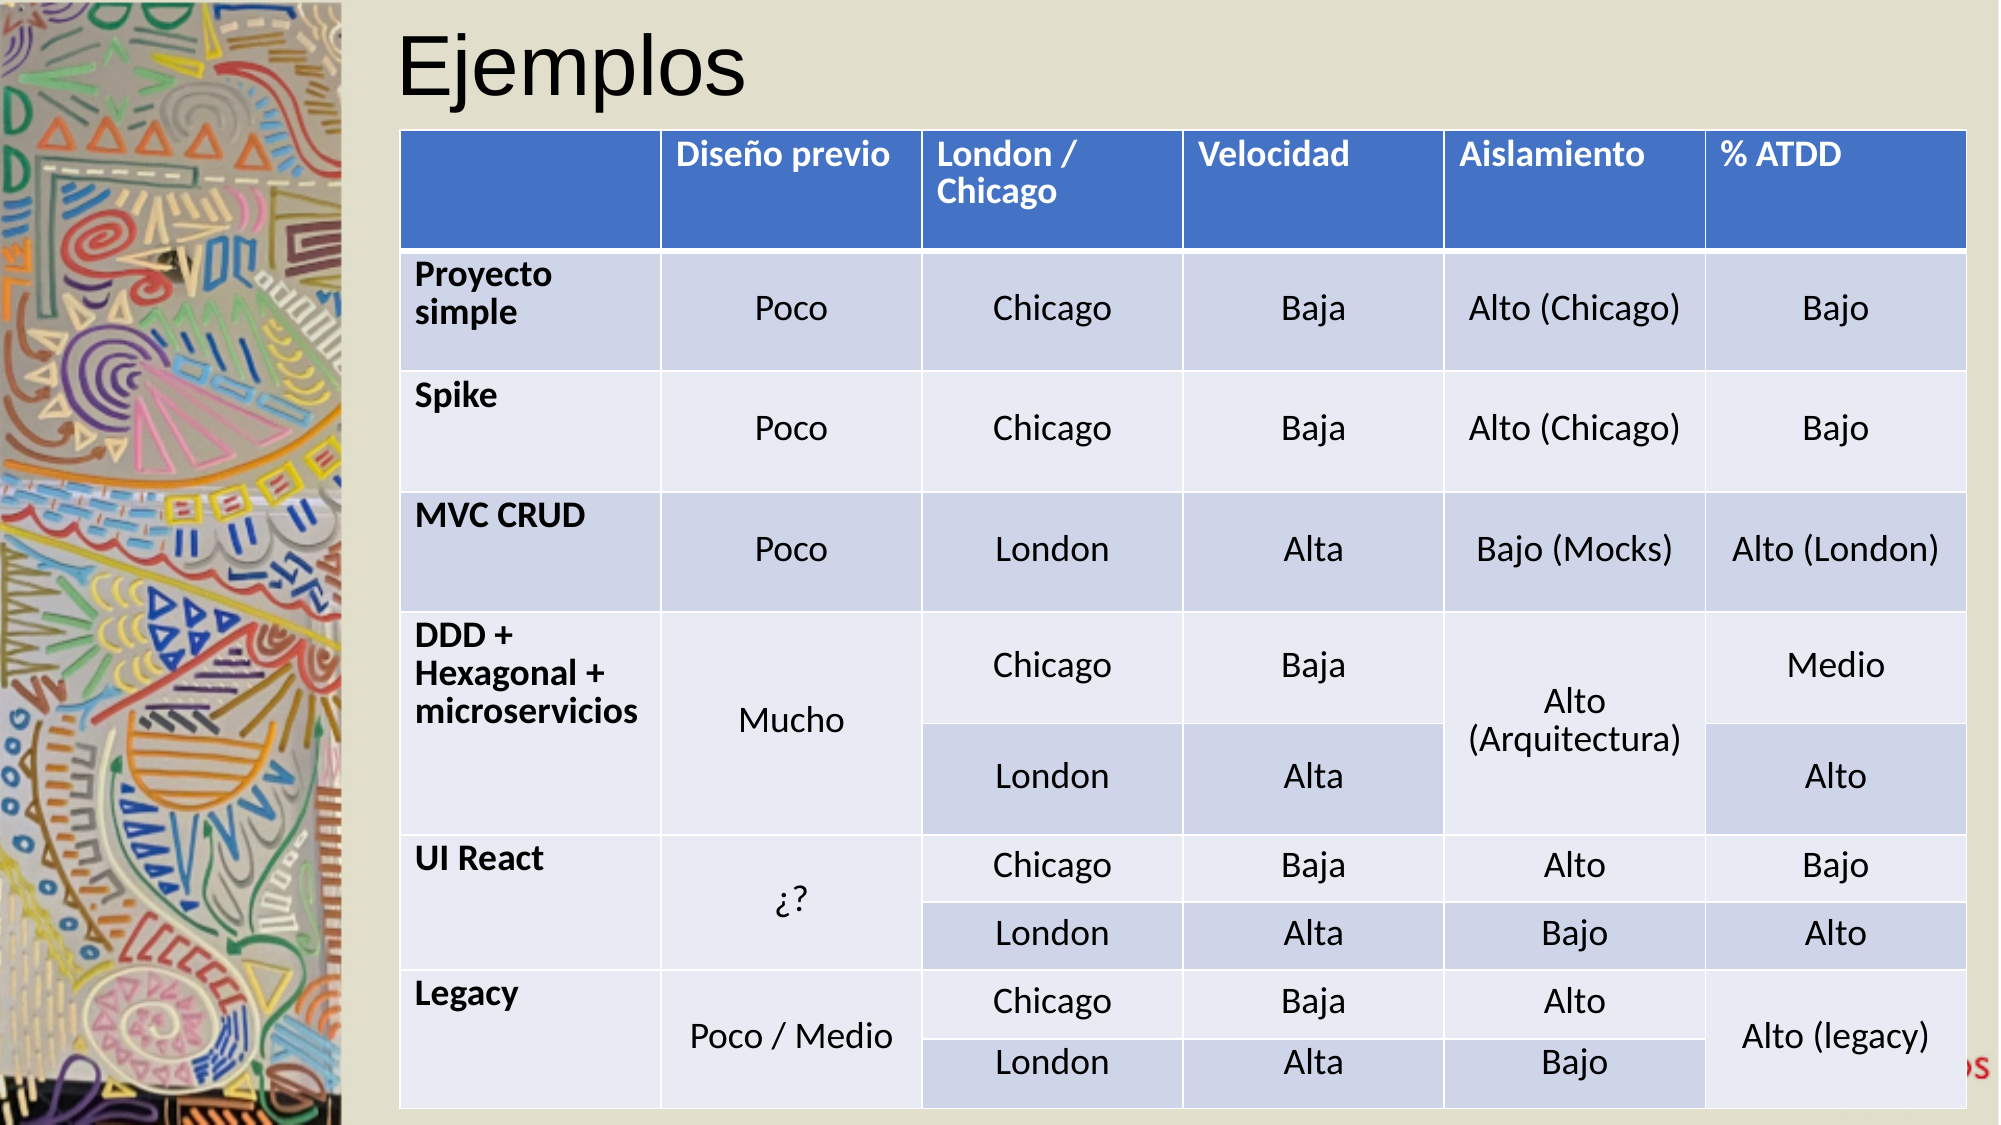

Ejemplos
|  | Diseño previo | London / Chicago | Velocidad | Aislamiento | % ATDD |
| --- | --- | --- | --- | --- | --- |
| Proyecto simple | Poco | Chicago | Baja | Alto (Chicago) | Bajo |
| Spike | Poco | Chicago | Baja | Alto (Chicago) | Bajo |
| MVC CRUD | Poco | London | Alta | Bajo (Mocks) | Alto (London) |
| DDD + Hexagonal + microservicios | Mucho | Chicago | Baja | Alto (Arquitectura) | Medio |
|  |  | London | Alta |  | Alto |
| UI React | ¿? | Chicago | Baja | Alto | Bajo |
|  |  | London | Alta | Bajo | Alto |
| Legacy | Poco / Medio | Chicago | Baja | Alto | Alto (legacy) |
|  |  | London | Alta | Bajo |  |